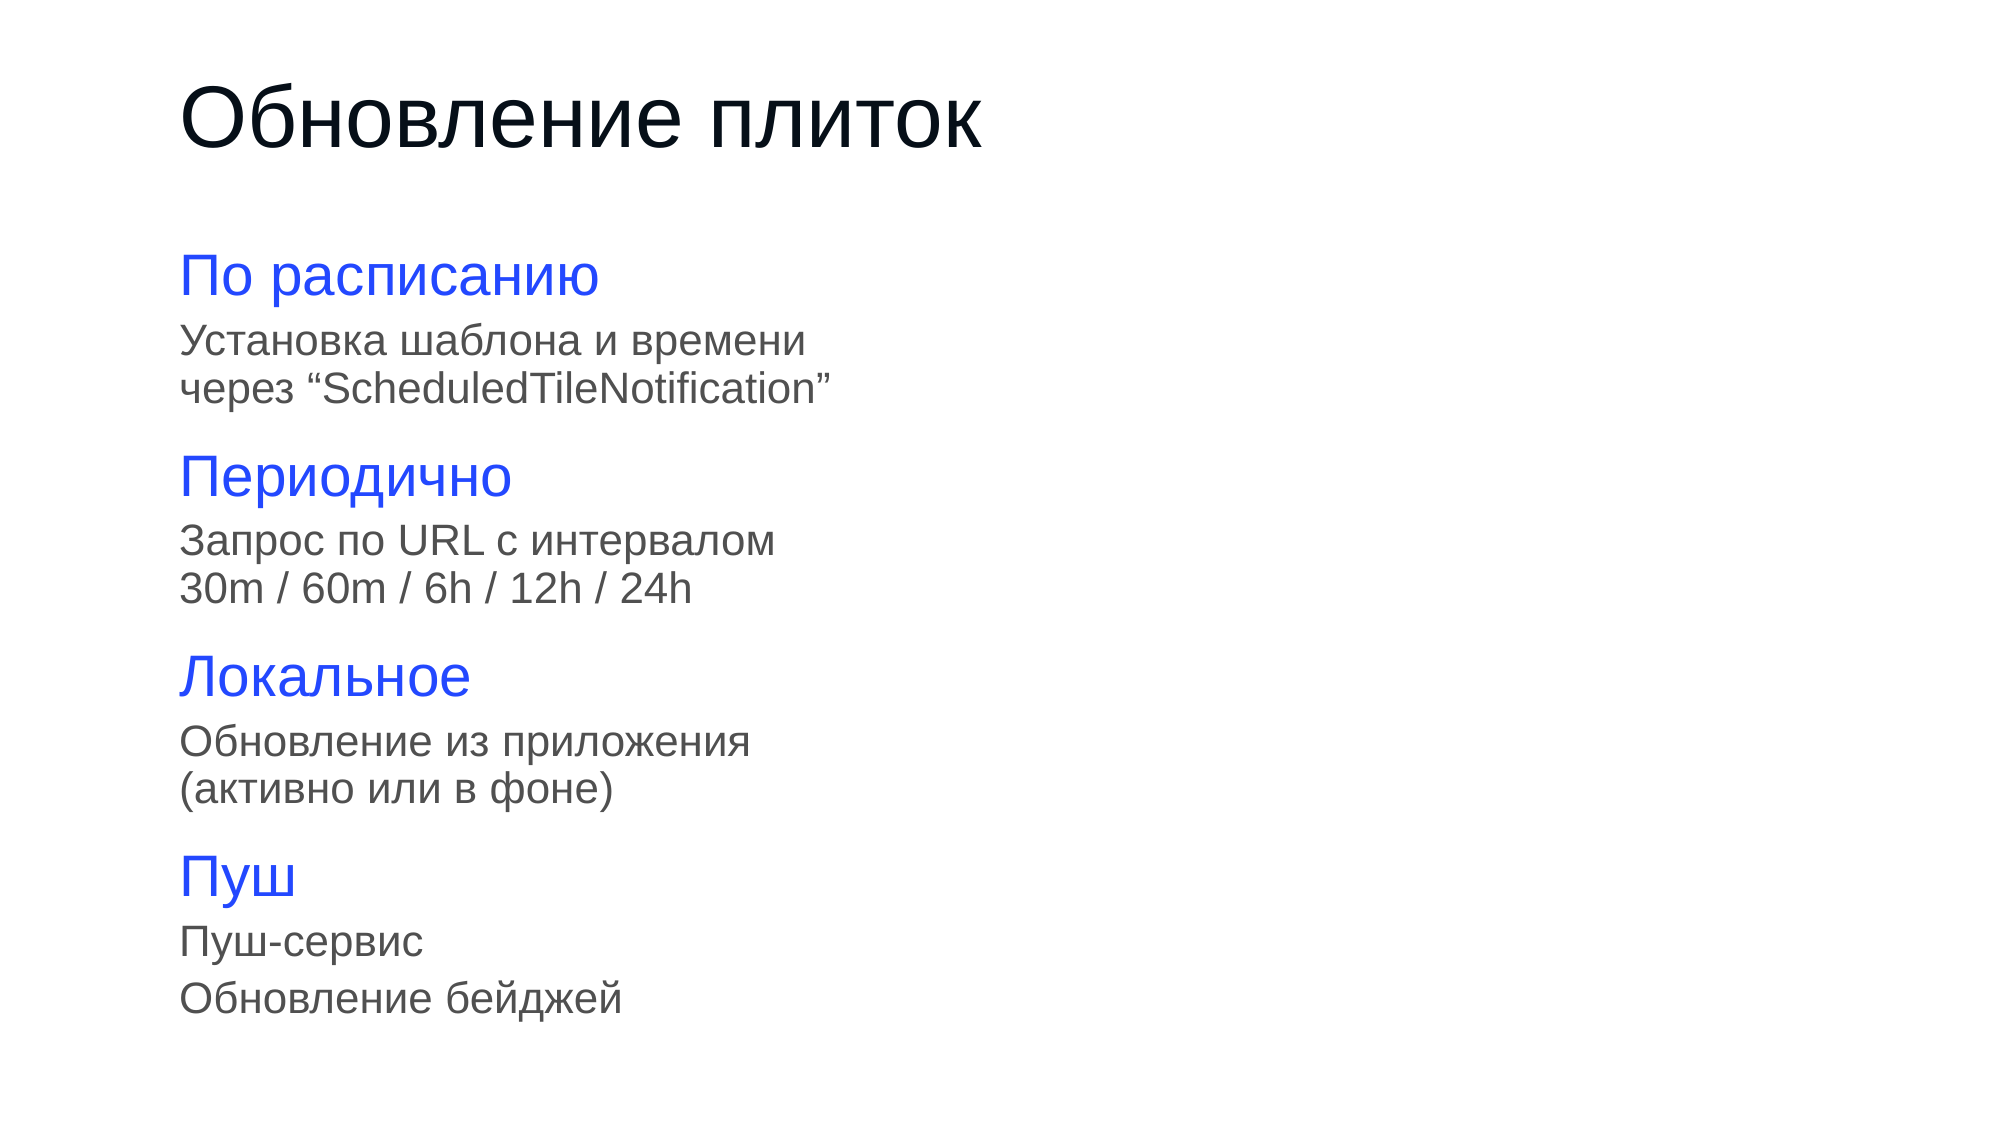

# Обновление плиток
По расписанию
Установка шаблона и времени
через “ScheduledTileNotification”
Периодично
Запрос по URL с интервалом
30m / 60m / 6h / 12h / 24h
Локальное
Обновление из приложения
(активно или в фоне)
Пуш
Пуш-сервис
Обновление бейджей